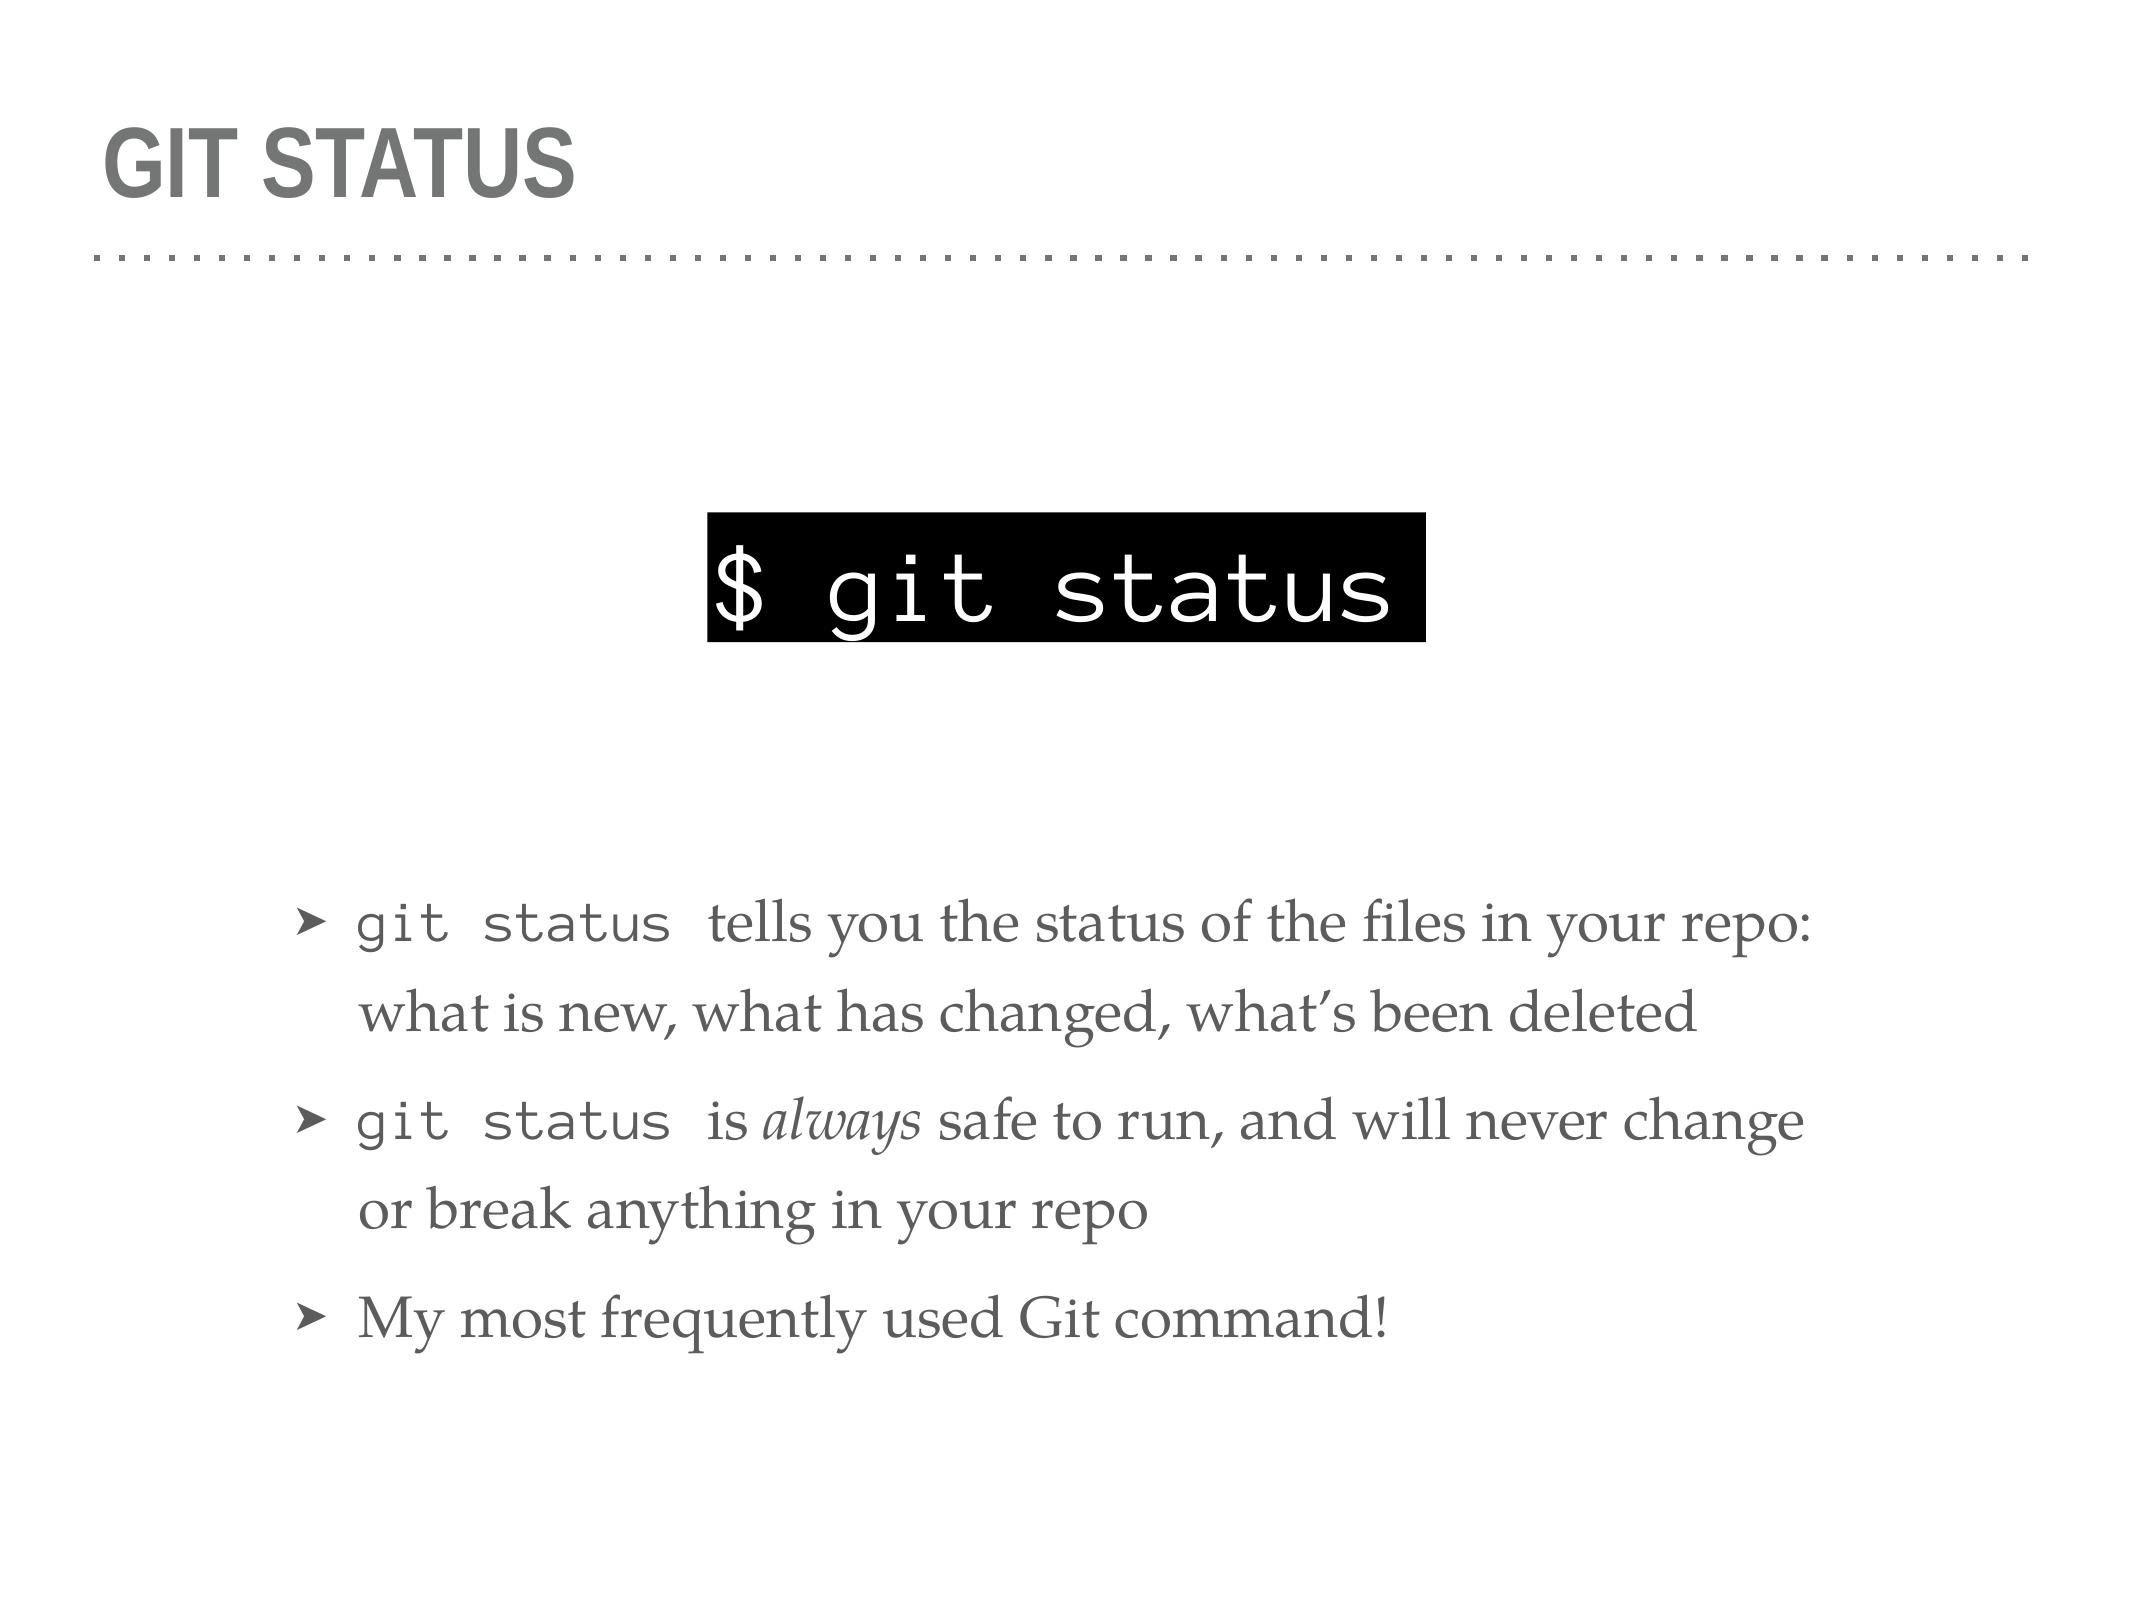

# GIT STATUS
$ git status
git status tells you the status of the files in your repo: what is new, what has changed, what’s been deleted
git status is always safe to run, and will never change or break anything in your repo
My most frequently used Git command!
➤
➤
➤